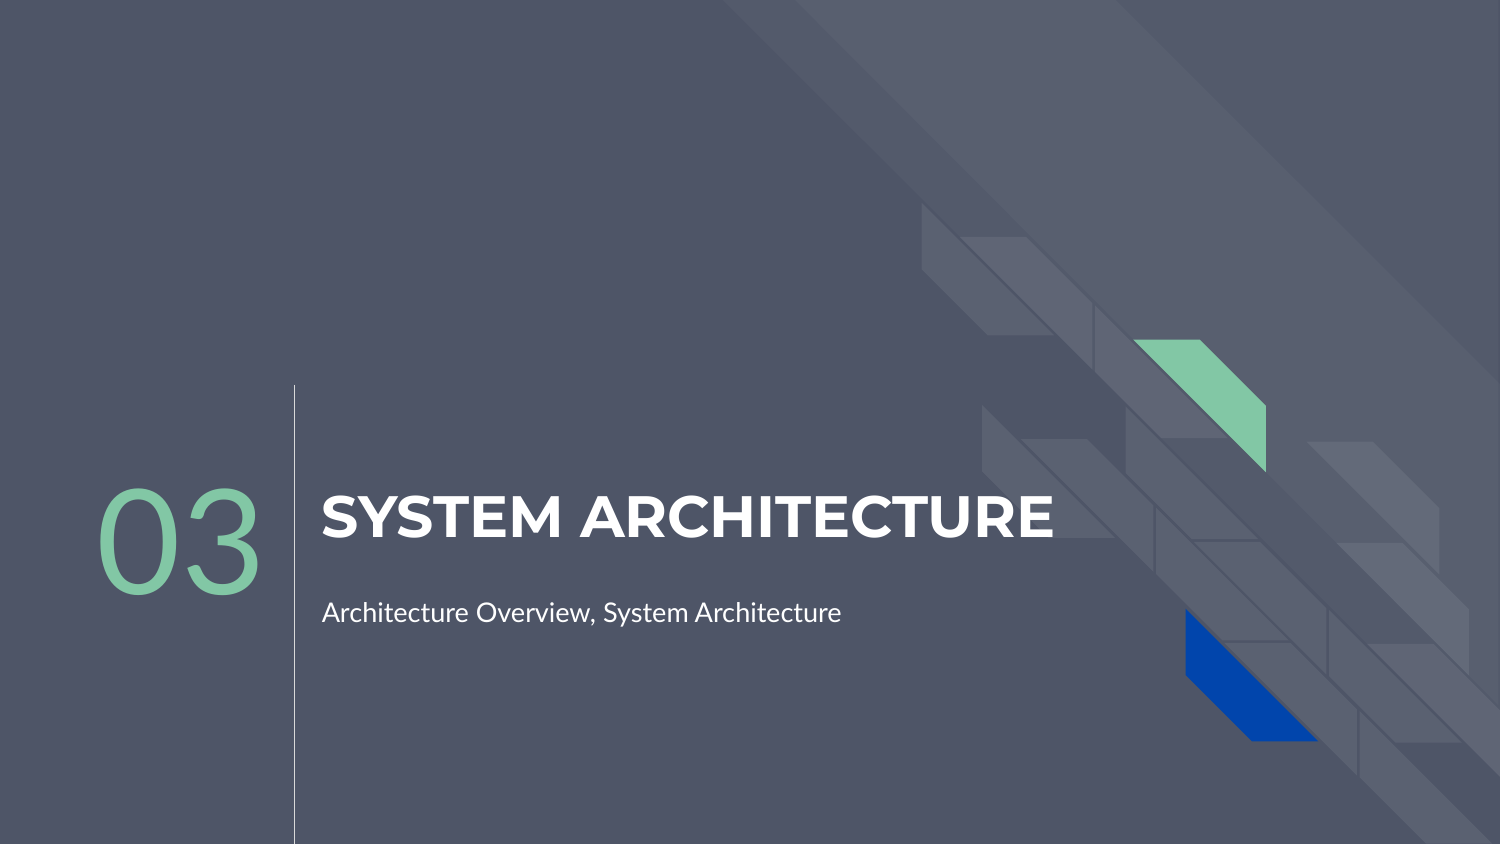

# SYSTEM ARCHITECTURE
03
Architecture Overview, System Architecture